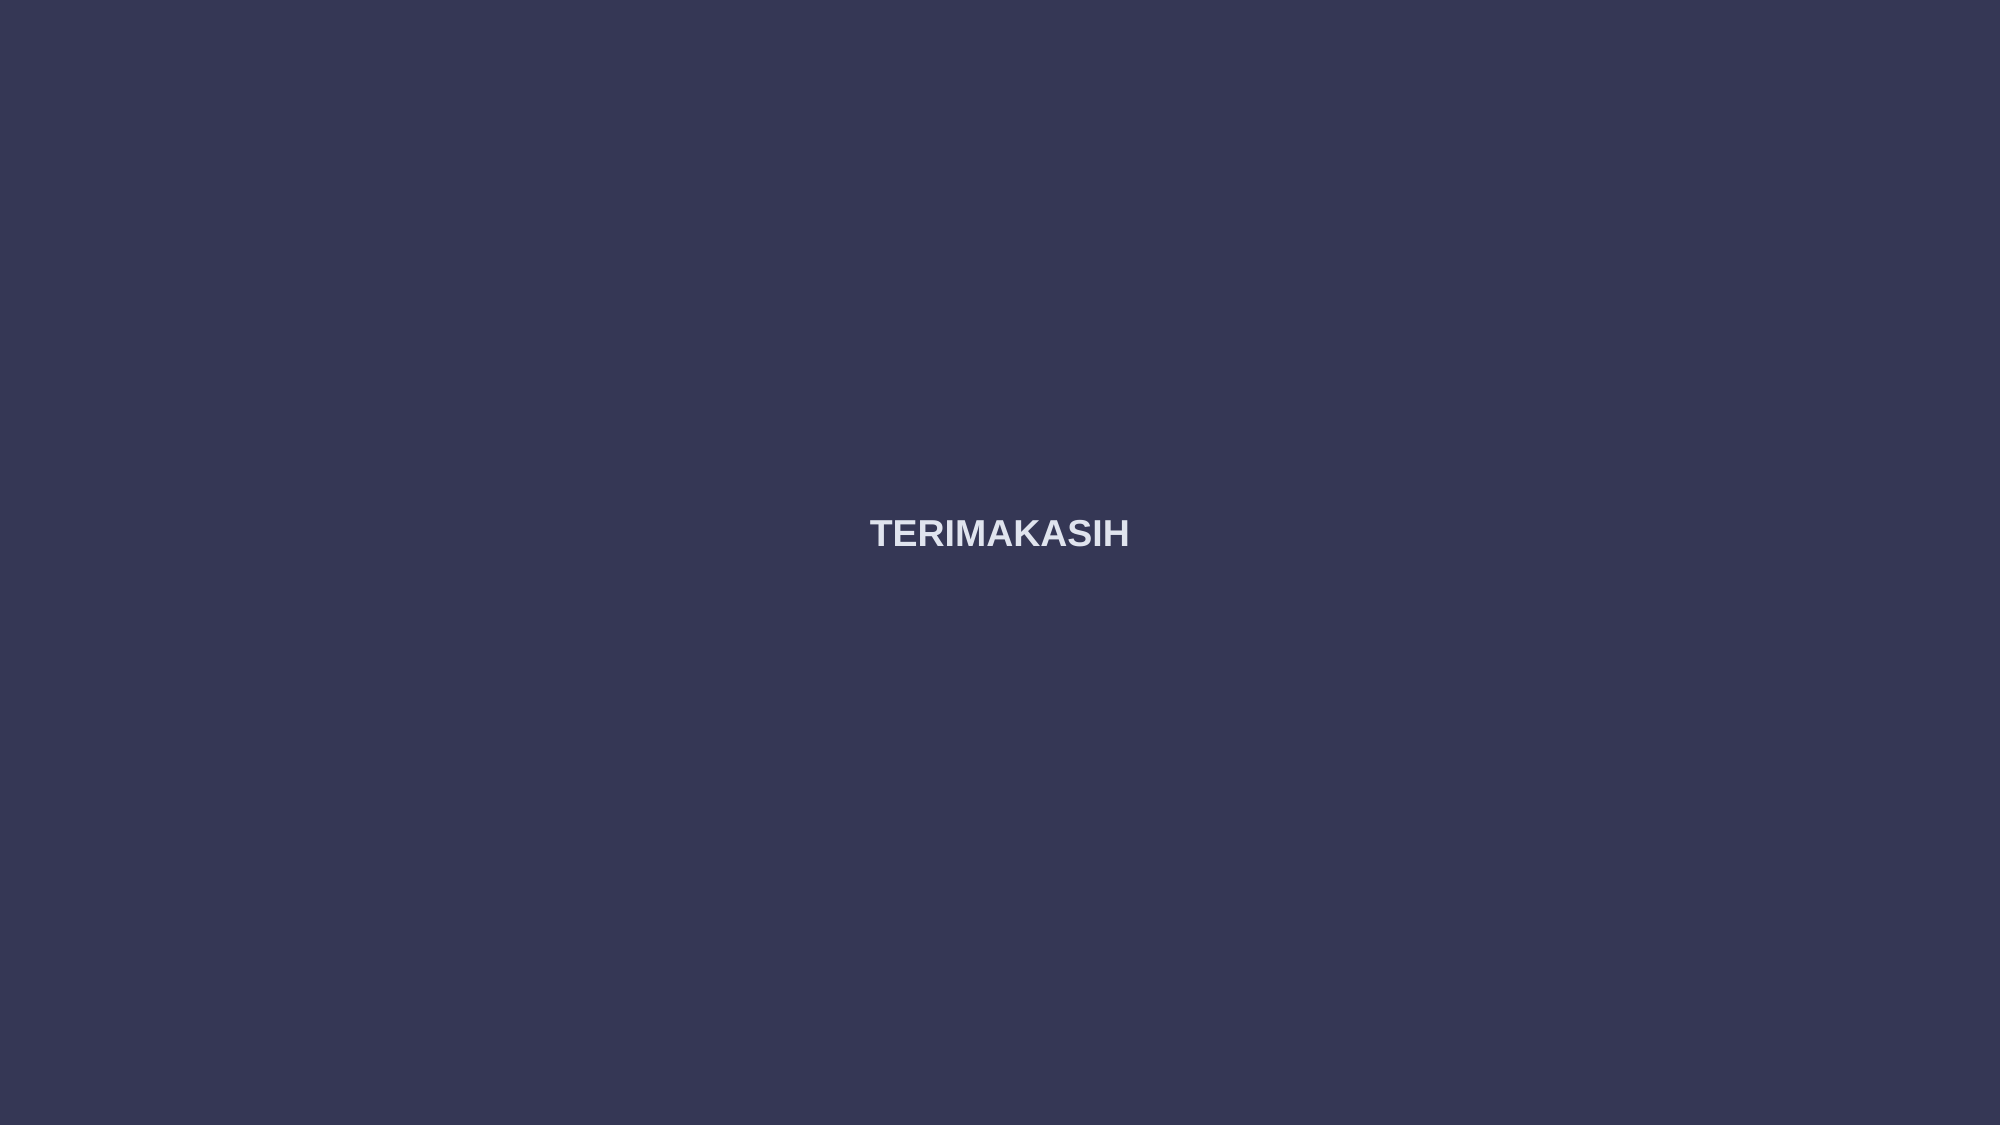

SARAN
KESIMPULAN
Berdasarkan pembahasan yang telah dilakukan, kami ingin menyarankan beberapa hal sebagai upaya untuk meningkatkan pemahaman dan pengembangan lebih lanjut dalam bidang penelitian IT:

Mendorong para peneliti untuk terus memperdalam pemahaman mereka tentang metode-metode penelitian yang relevan dengan bidang IT, termasuk teknik-teknik analisis data yang lebih canggih.
Mengadakan pelatihan dan workshop secara berkala tentang konsep-konsep penelitian dan teknik-teknik penelitian terbaru dalam bidang IT.
Mendorong penggunaan pendekatan penelitian gabungan yang menggabungkan elemen-elemen kuantitatif dan kualitatif untuk memperoleh pemahaman yang lebih komprehensif tentang fenomena yang diamati.
Dengan mengimplementasikan saran-saran tersebut, diharapkan dapat terjadi peningkatan kualitas dan relevansi penelitian dalam bidang IT, serta kontribusi yang lebih besar terhadap perkembangan ilmu pengetahuan dan teknologi.
Dalam makalah ini, kami telah membahas konsep dasar penelitian dan beragam jenis penelitian yang dapat diterapkan dalam bidang Teknologi Informasi (IT). Konsep dasar penelitian meliputi definisi penelitian, paradigma penelitian, karakteristik proses penelitian, tujuan penelitian, unsur-unsur penelitian, dan jenis-jenis penelitian. Selain itu, kami juga menguraikan ragam penelitian dalam bidang IT, termasuk penelitian berorientasi produk, penelitian berorientasi non-produk (non-sosial), dan penelitian berorientasi non-produk (sosial).

TERIMAKASIH